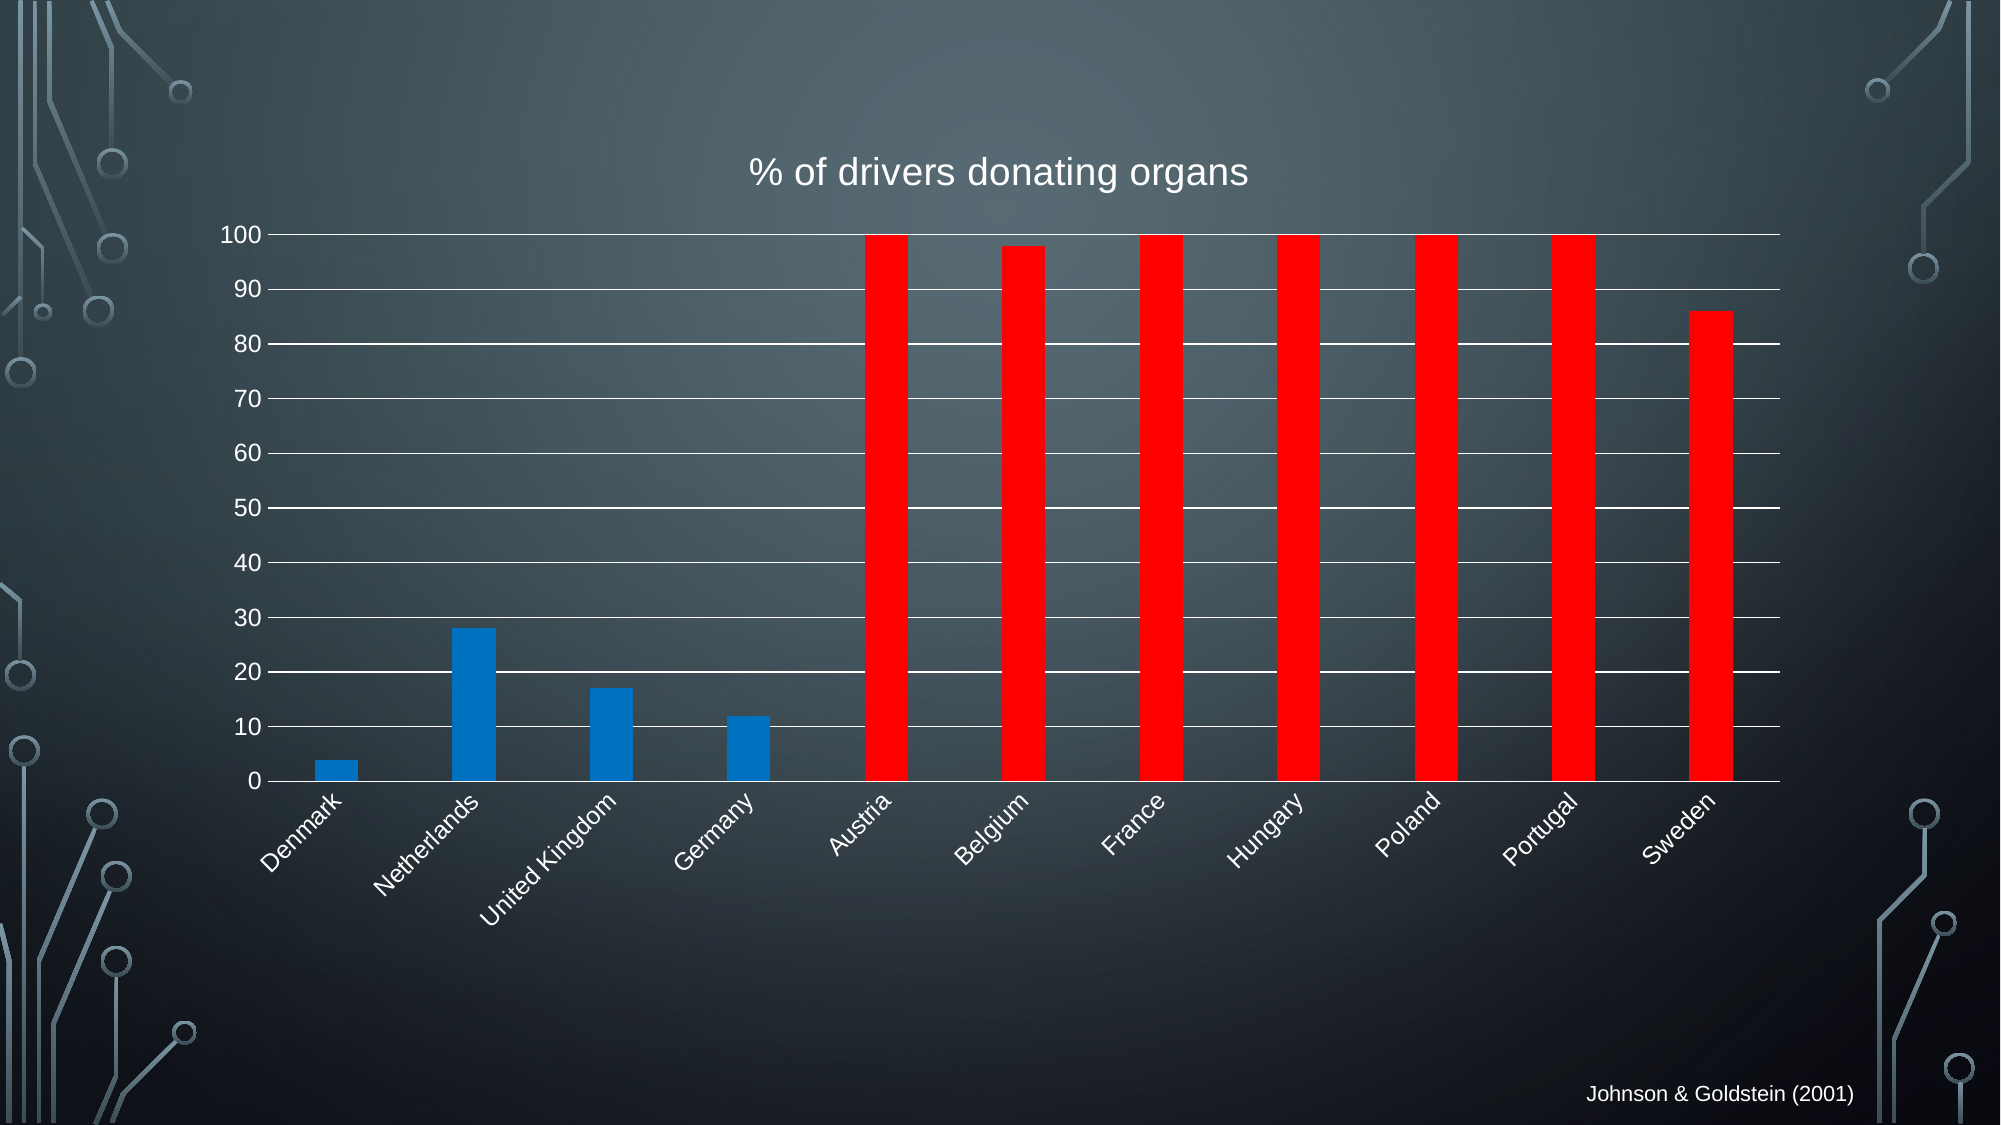

### Chart:

| Category | % of drivers donating organs |
|---|---|
| Denmark | 4.0 |
| Netherlands | 28.0 |
| United Kingdom | 17.0 |
| Germany | 12.0 |
| Austria | 100.0 |
| Belgium | 98.0 |
| France | 100.0 |
| Hungary | 100.0 |
| Poland | 100.0 |
| Portugal | 100.0 |
| Sweden | 86.0 |
Johnson & Goldstein (2001)